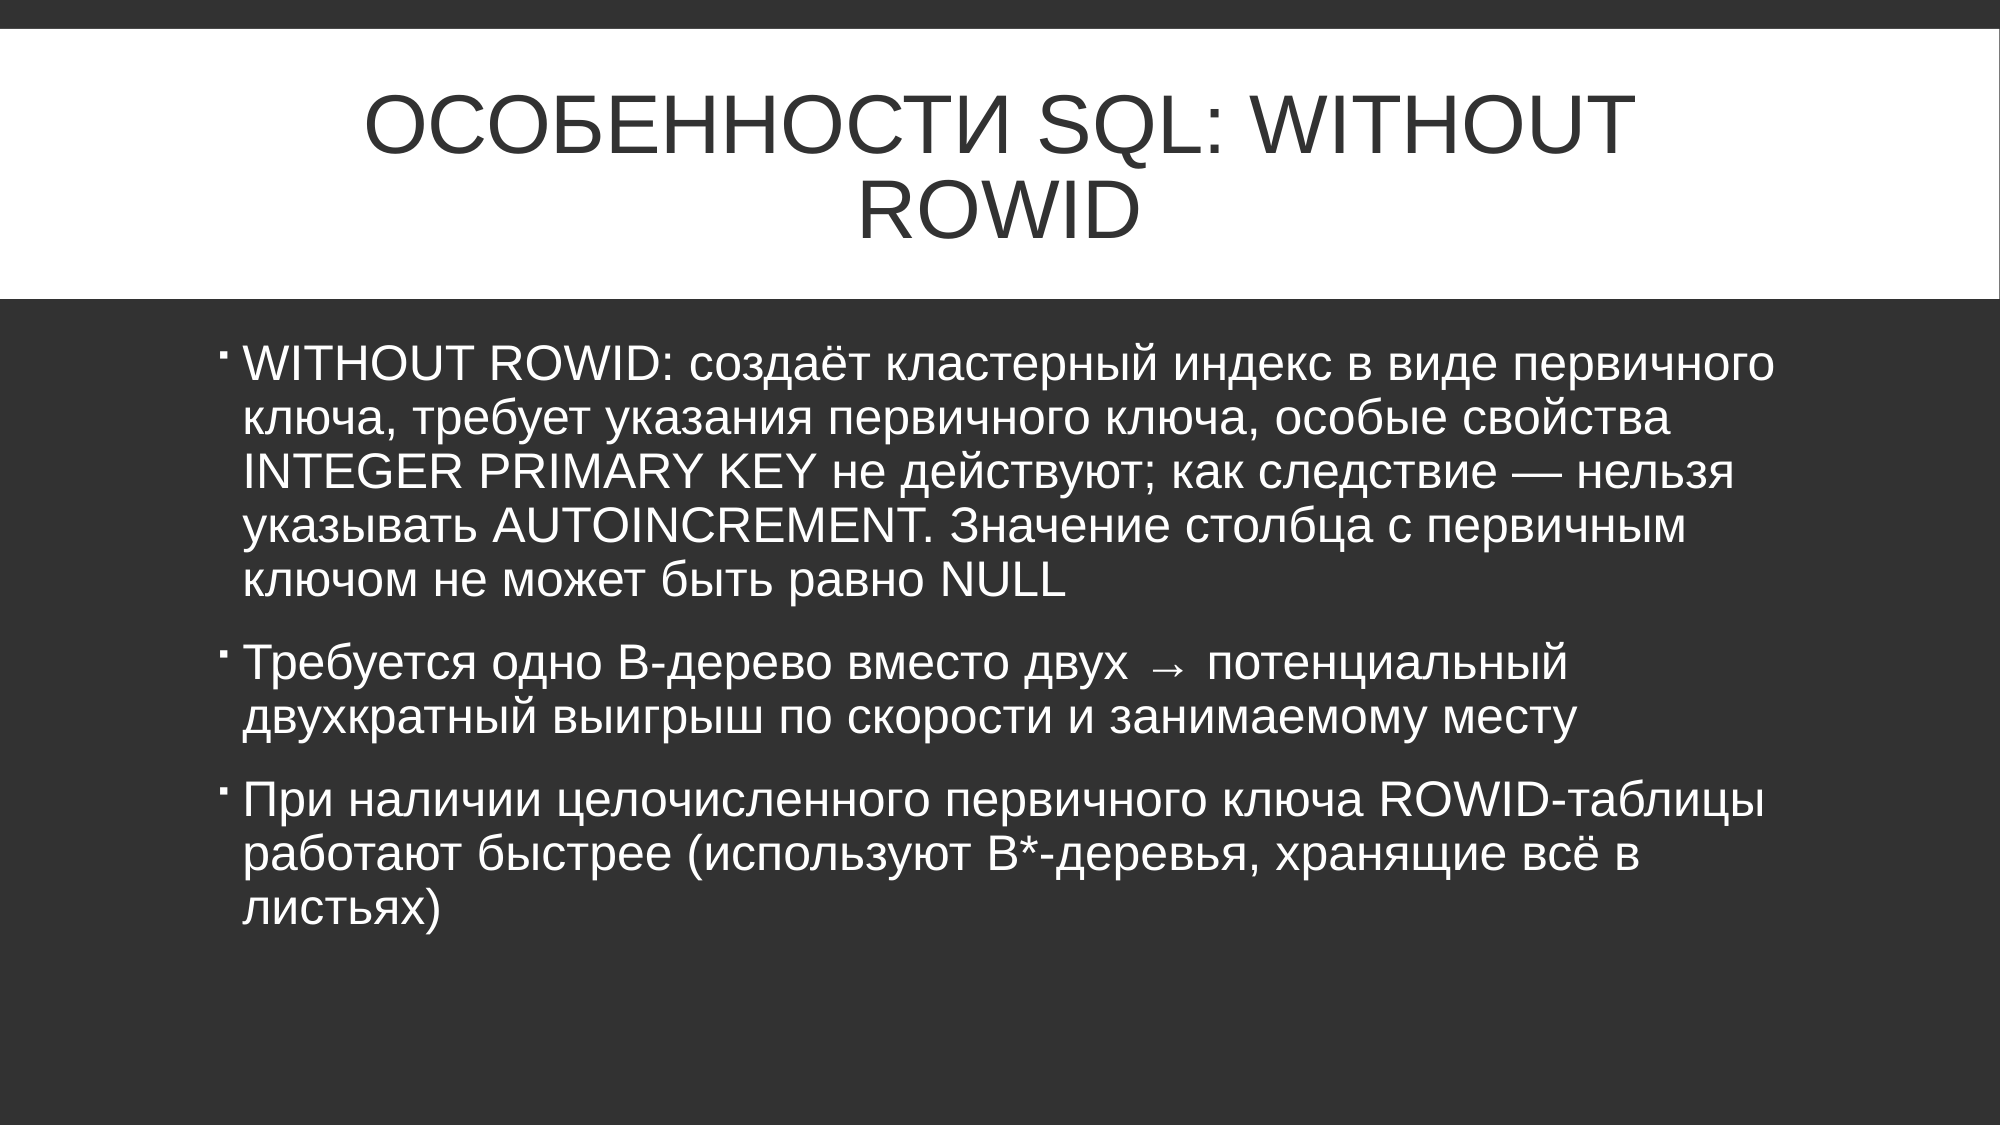

# ОСОБЕННОСТИ SQL: without rowid
WITHOUT ROWID: создаёт кластерный индекс в виде первичного ключа, требует указания первичного ключа, особые свойства INTEGER PRIMARY KEY не действуют; как следствие — нельзя указывать AUTOINCREMENT. Значение столбца с первичным ключом не может быть равно NULL
Требуется одно B-дерево вместо двух → потенциальный двухкратный выигрыш по скорости и занимаемому месту
При наличии целочисленного первичного ключа ROWID-таблицы работают быстрее (используют B*-деревья, хранящие всё в листьях)